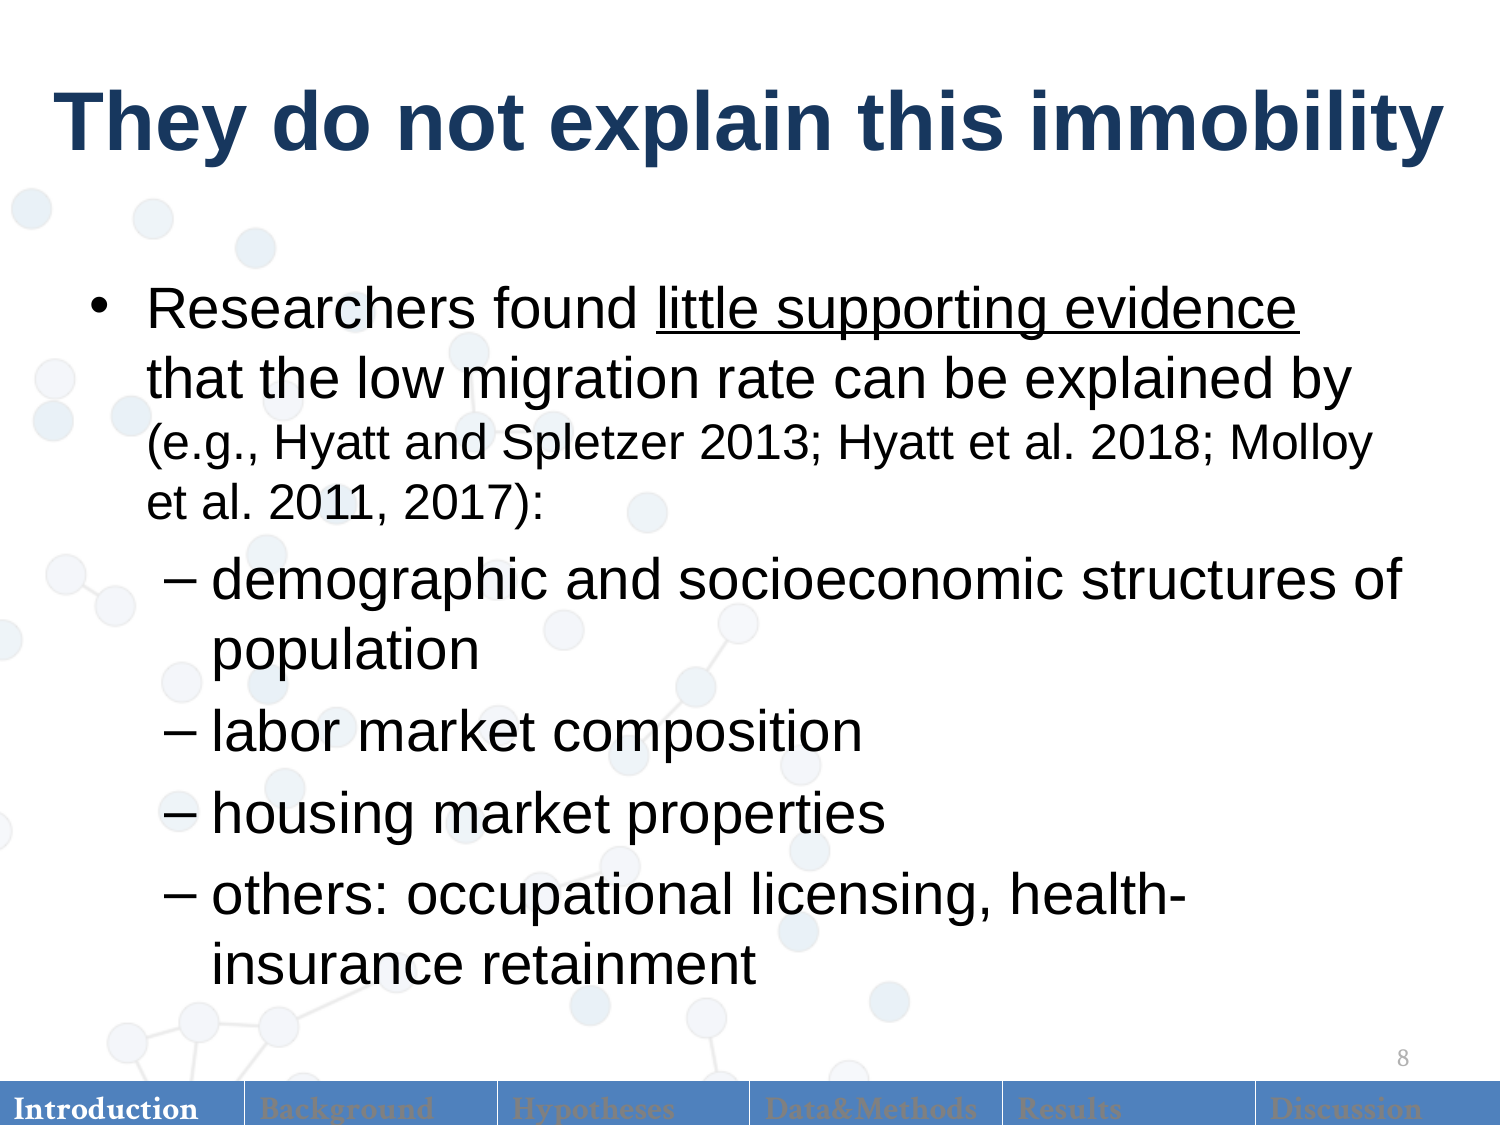

# They do not explain this immobility
Researchers found little supporting evidence that the low migration rate can be explained by (e.g., Hyatt and Spletzer 2013; Hyatt et al. 2018; Molloy et al. 2011, 2017):
demographic and socioeconomic structures of population
labor market composition
housing market properties
others: occupational licensing, health-insurance retainment

8
| Introduction | Background | Hypotheses | Data&Methods | Results | Discussion |
| --- | --- | --- | --- | --- | --- |